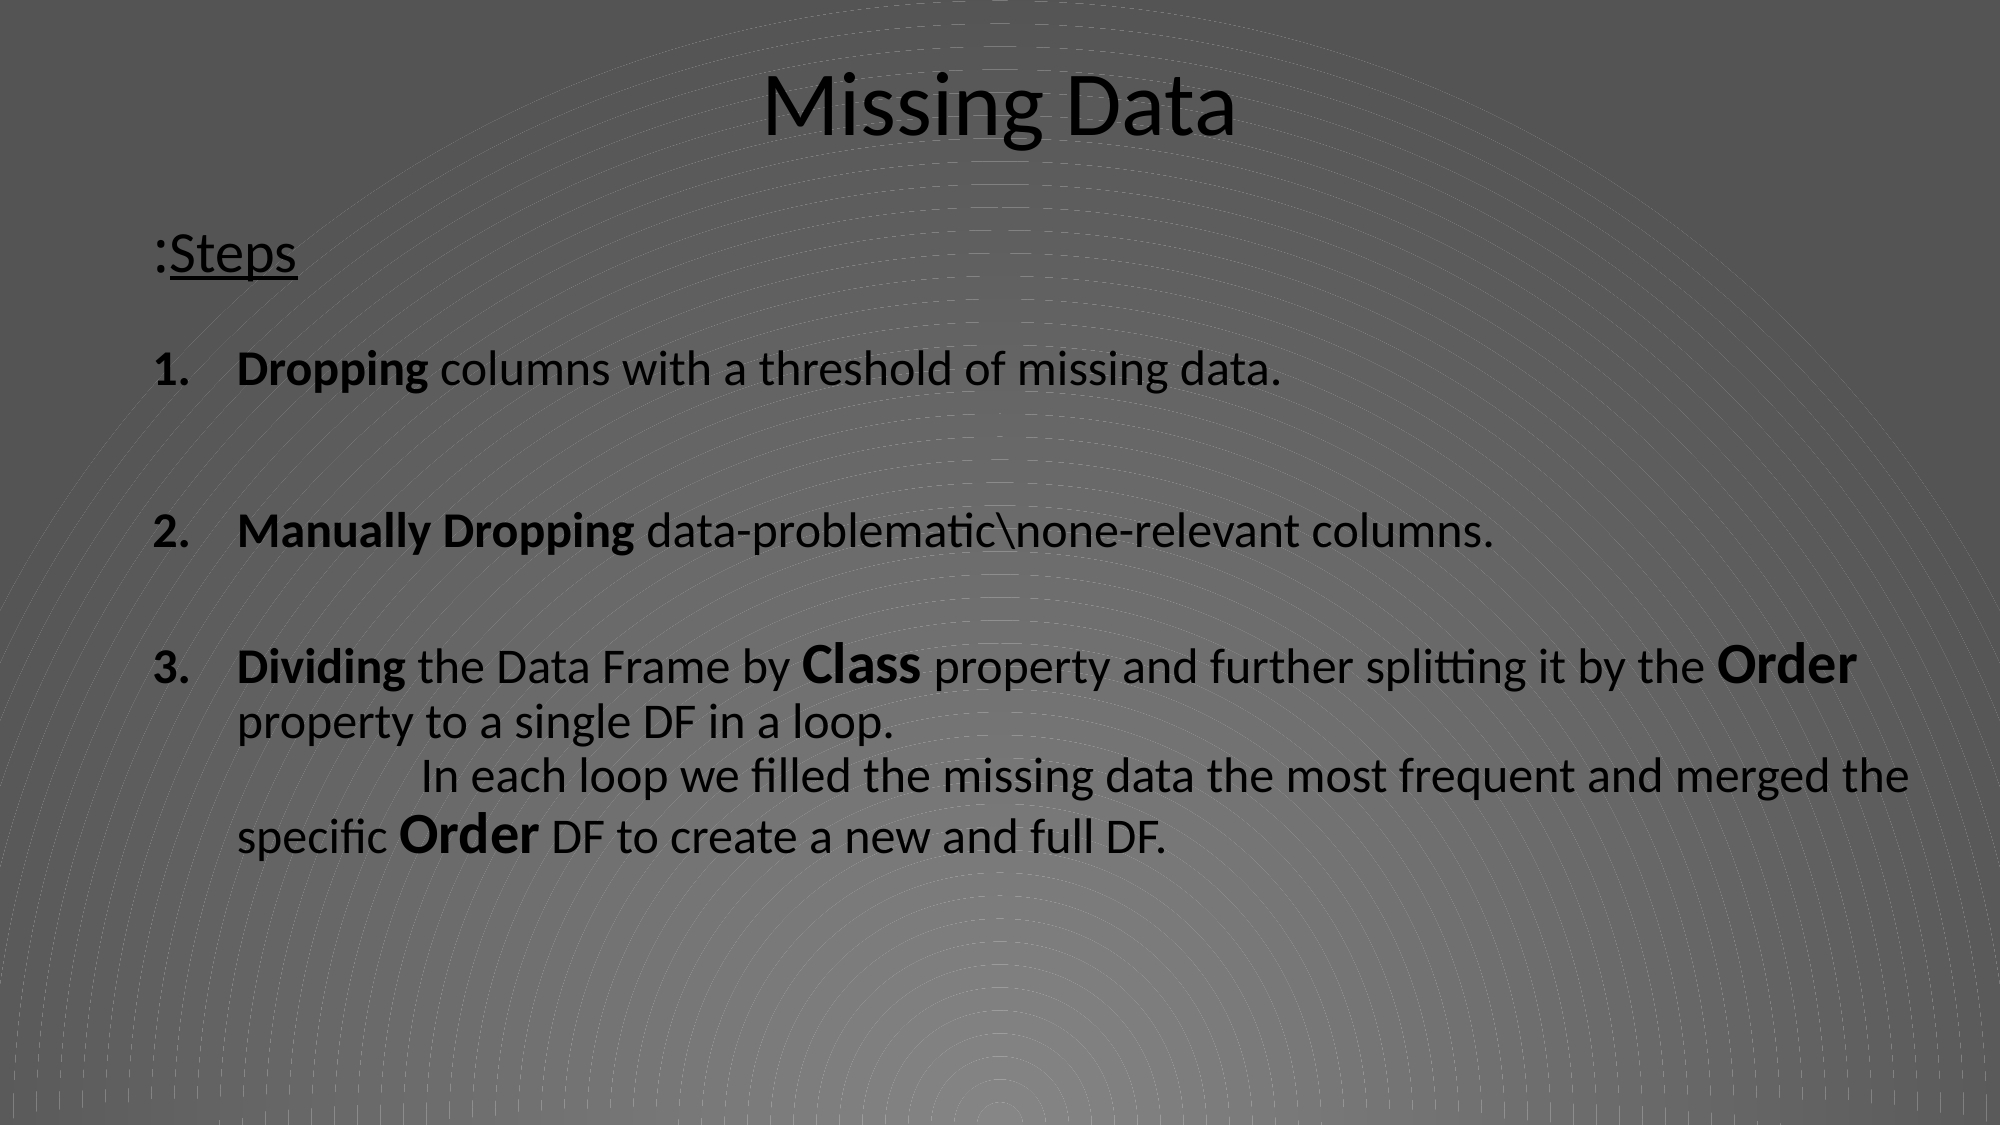

# Missing Data
Steps:
Dropping columns with a threshold of missing data.

Manually Dropping data-problematic\none-relevant columns.

Dividing the Data Frame by Class property and further splitting it by the Order property to a single DF in a loop.								   In each loop we filled the missing data the most frequent and merged the specific Order DF to create a new and full DF.